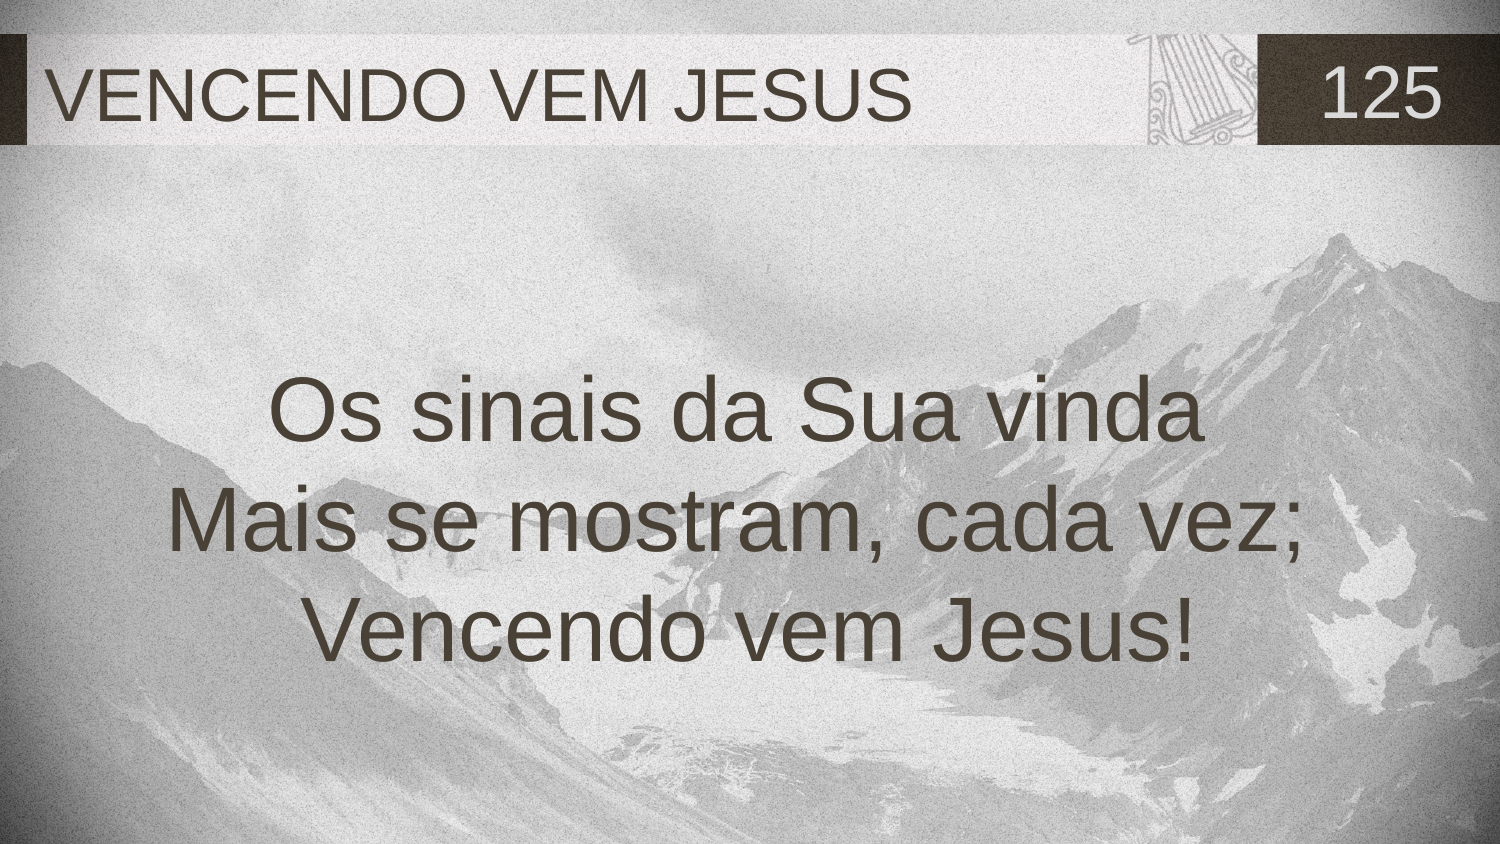

# VENCENDO VEM JESUS
125
Os sinais da Sua vinda
Mais se mostram, cada vez;
Vencendo vem Jesus!